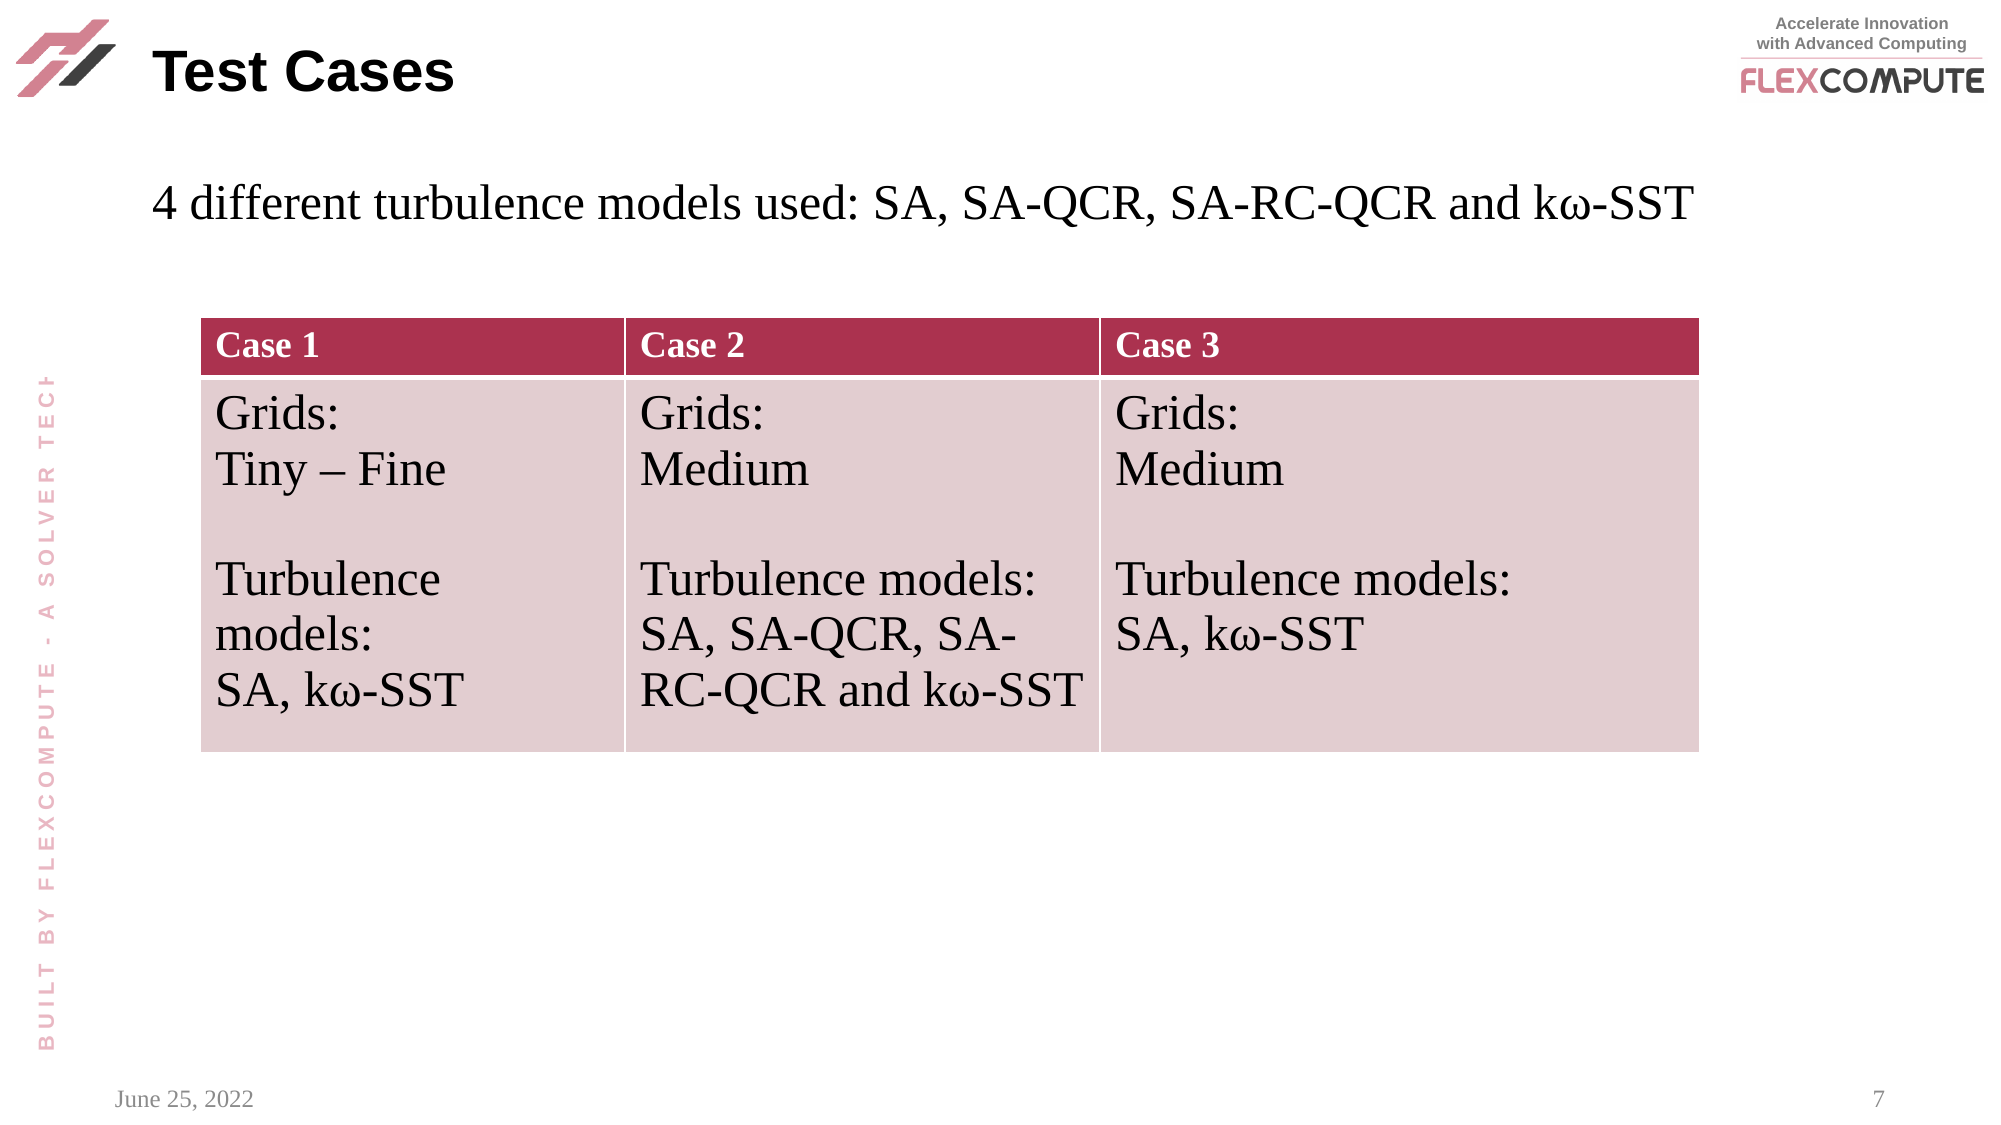

# Test Cases
4 different turbulence models used: SA, SA-QCR, SA-RC-QCR and kω-SST

| Case 1 | Case 2 | Case 3 |
| --- | --- | --- |
| Grids: Tiny – Fine Turbulence models: SA, kω-SST | Grids: Medium Turbulence models: SA, SA-QCR, SA-RC-QCR and kω-SST | Grids: Medium Turbulence models: SA, kω-SST |
June 25, 2022

7